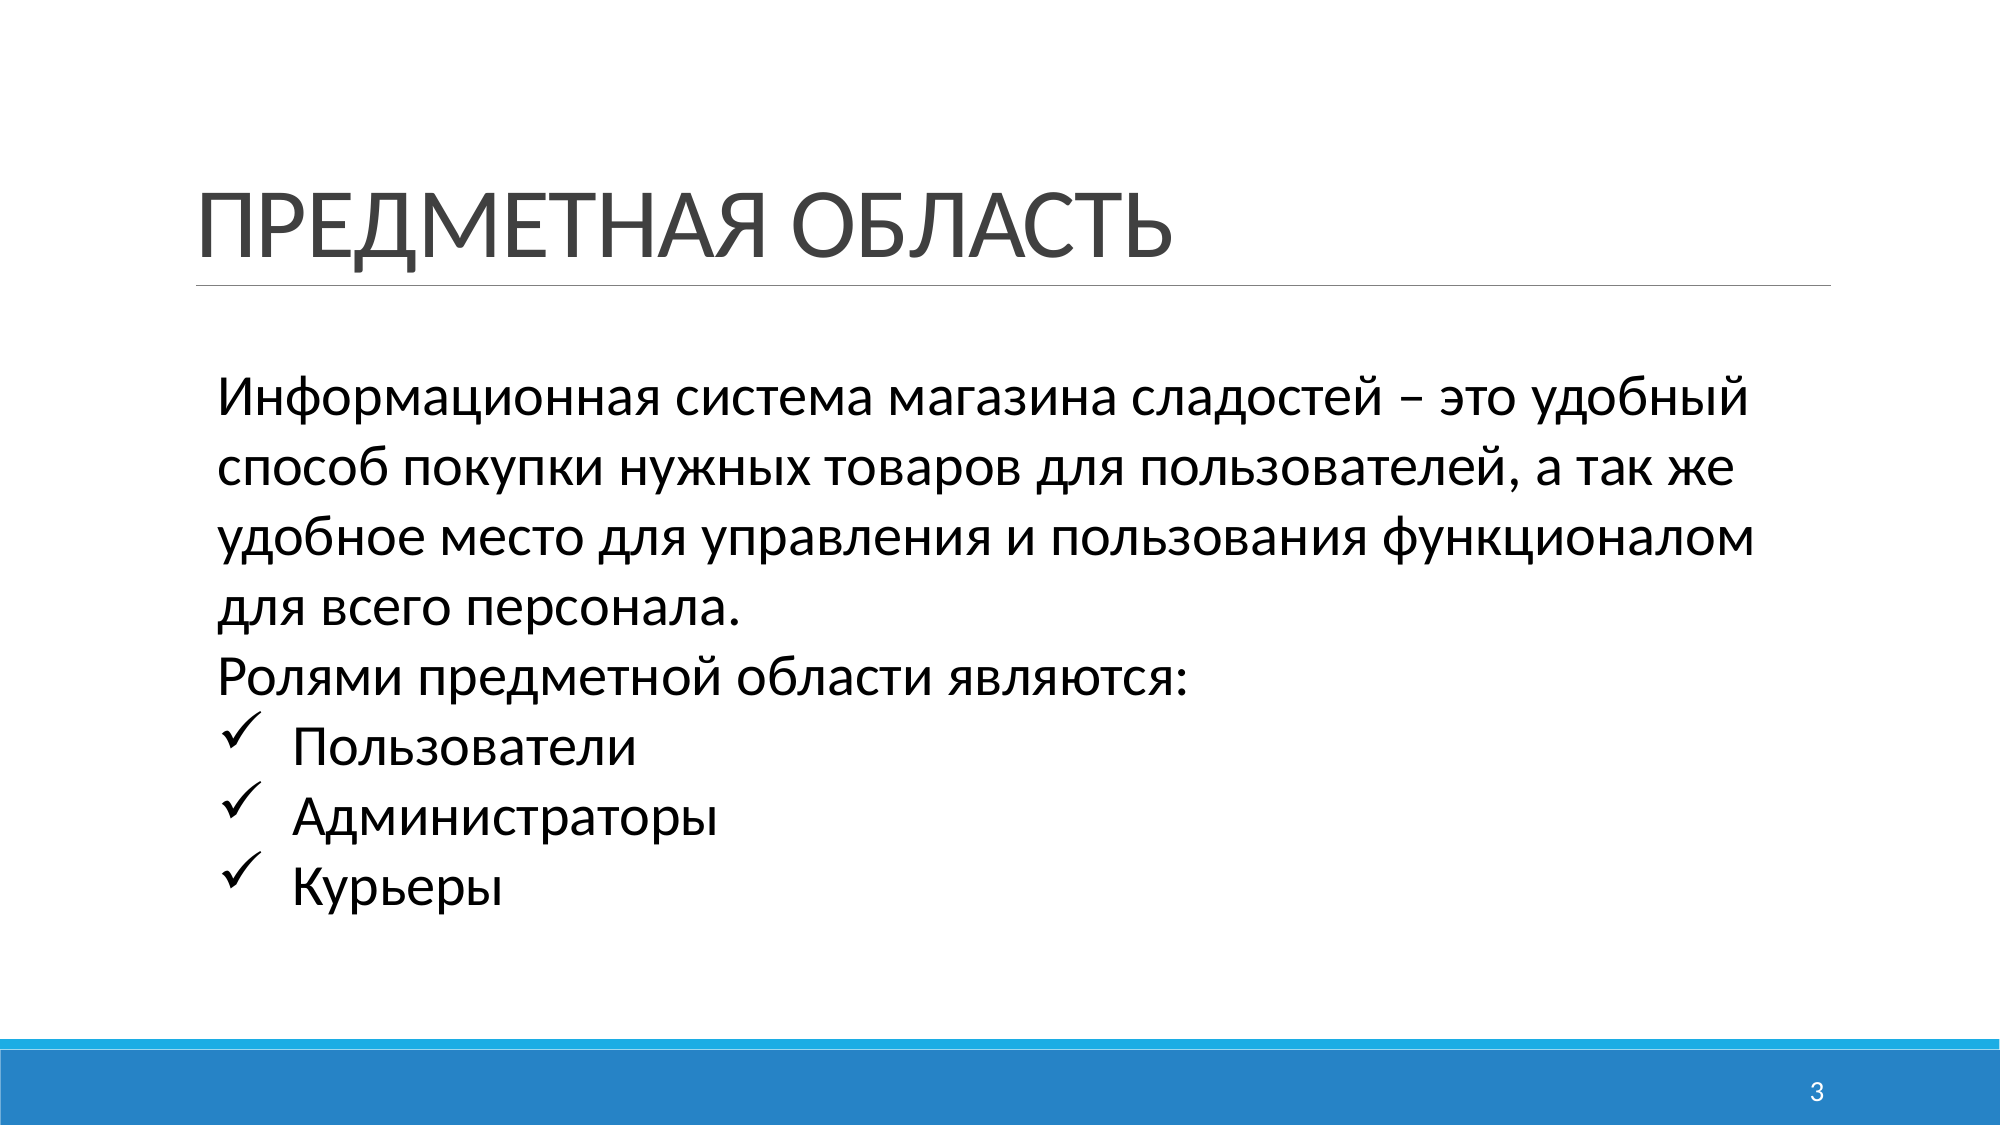

# ПРЕДМЕТНАЯ ОБЛАСТЬ
Информационная система магазина сладостей – это удобный способ покупки нужных товаров для пользователей, а так же удобное место для управления и пользования функционалом для всего персонала.
Ролями предметной области являются:
Пользователи
Администраторы
Курьеры

3